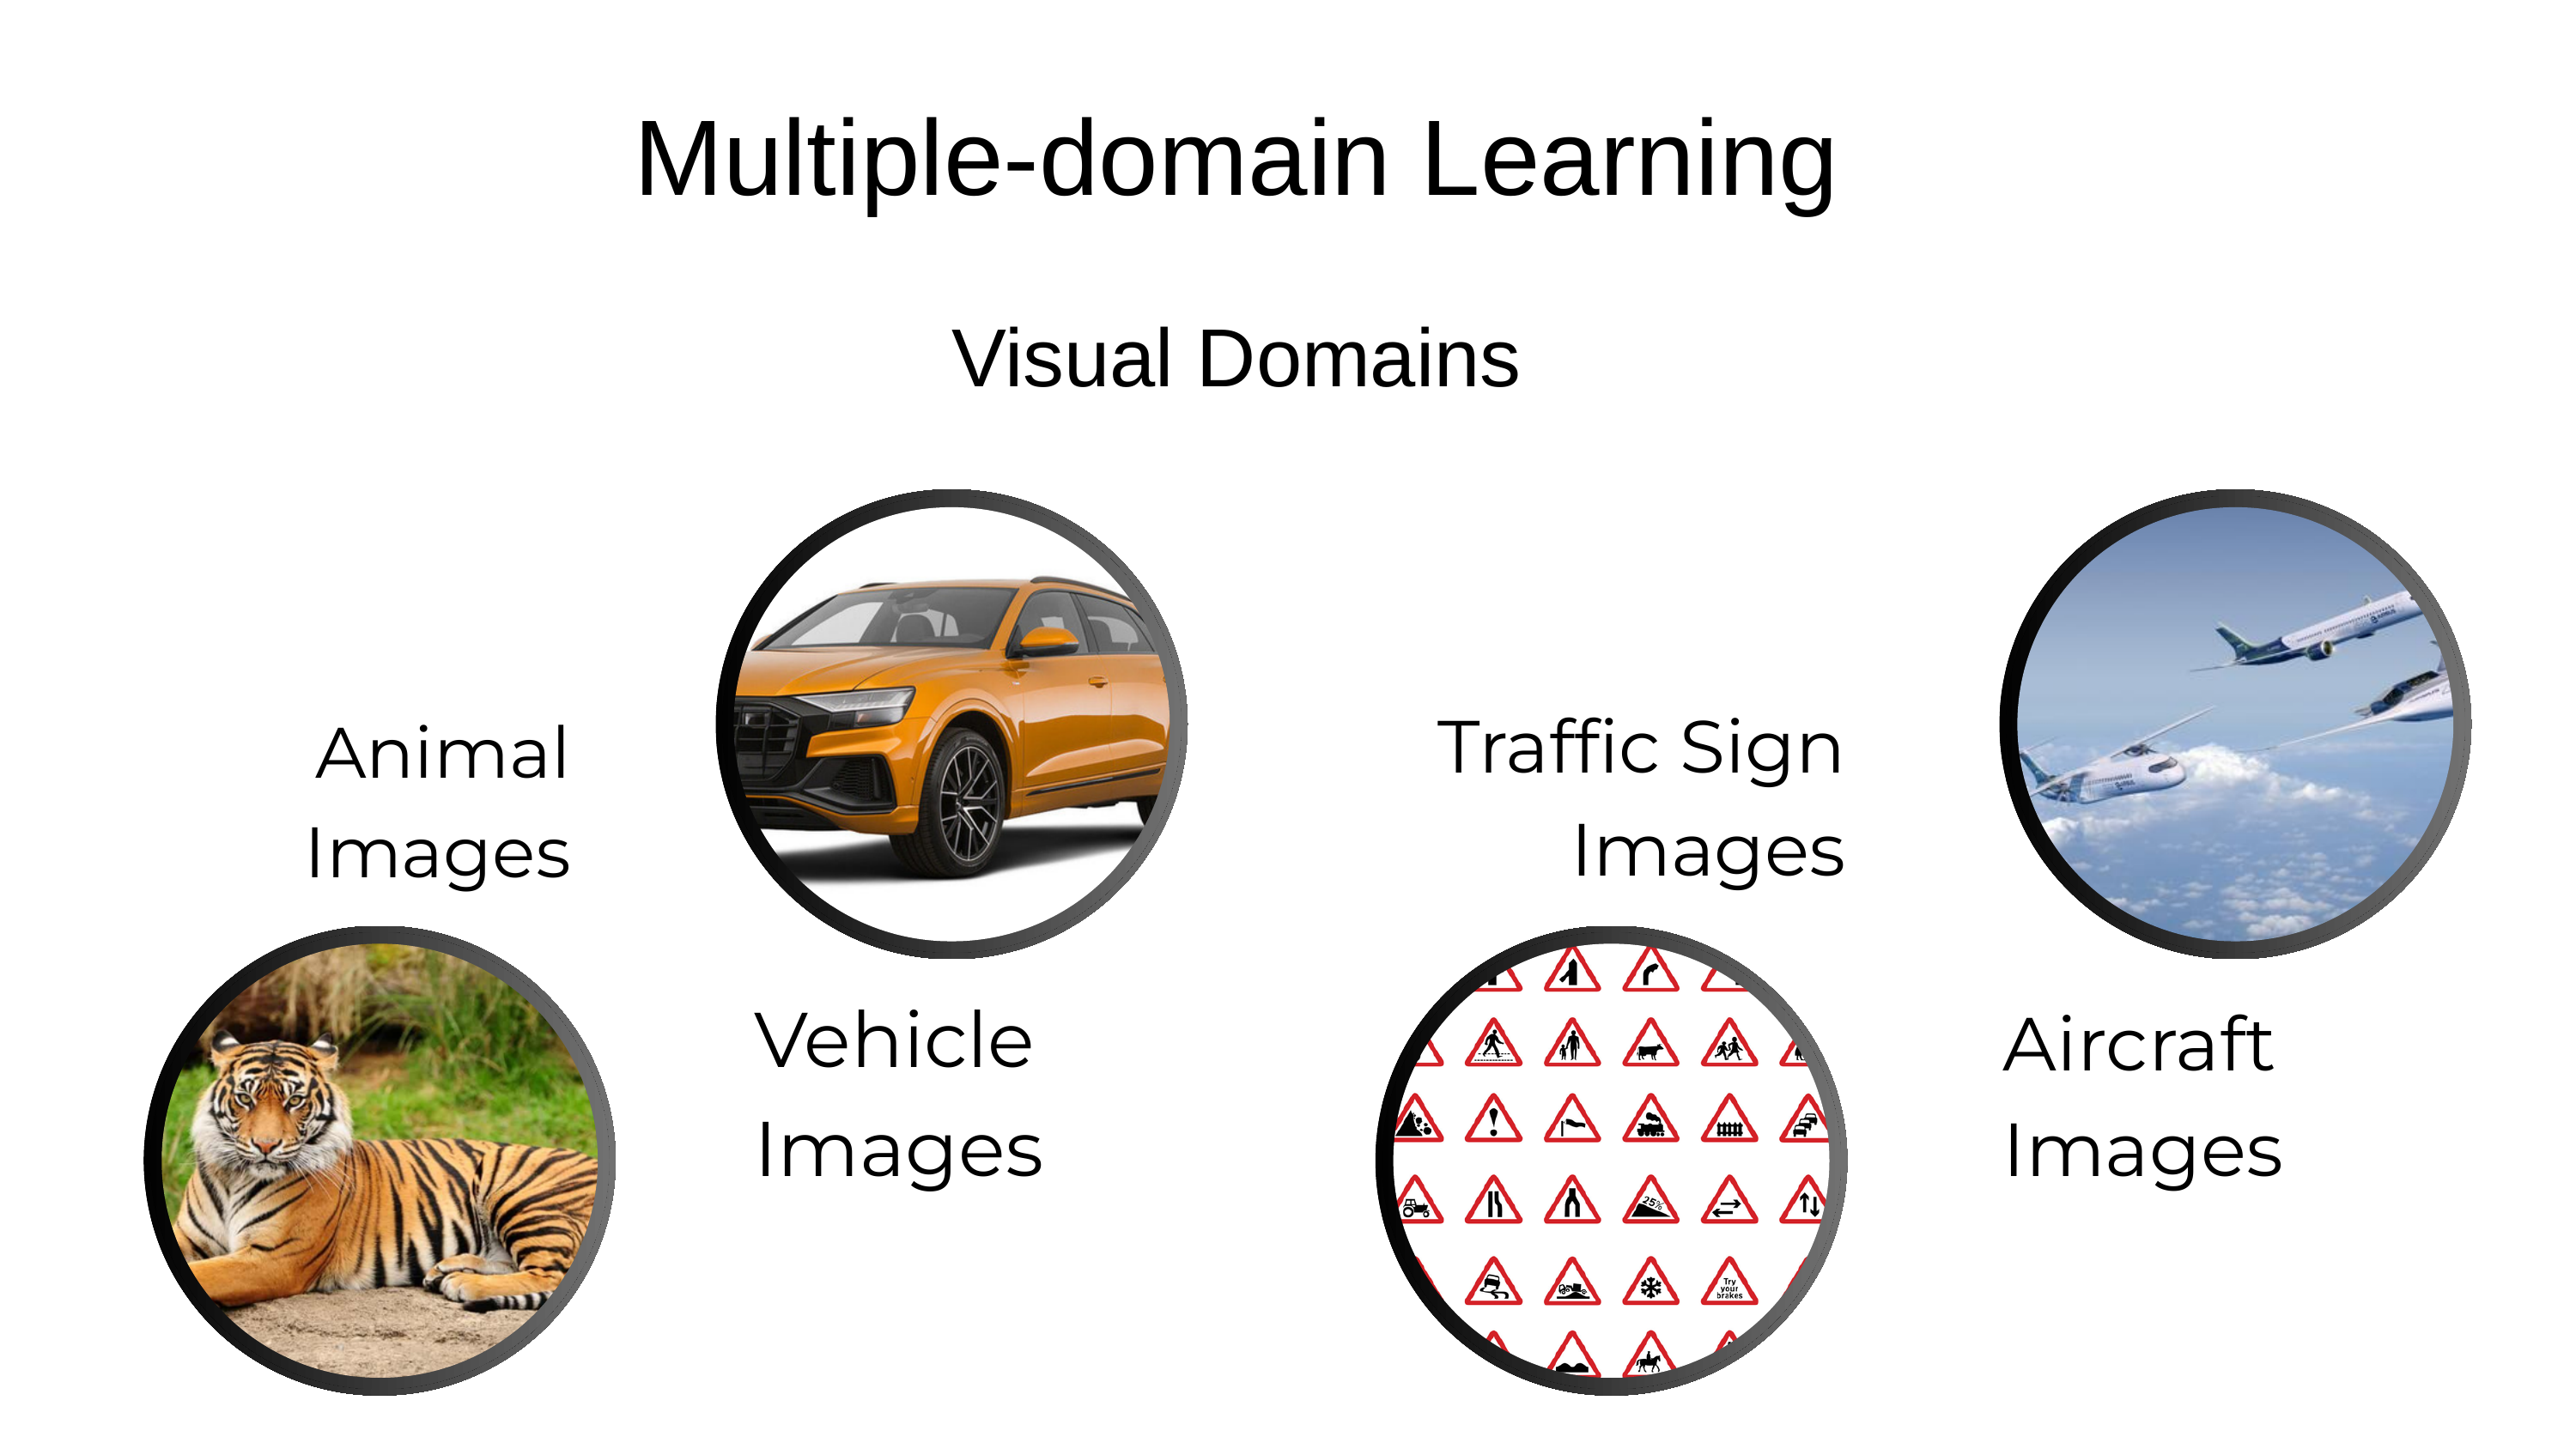

Multiple-domain Learning
Visual Domains

Traffic Sign Images
Animal Images

Vehicle Images
Aircraft Images